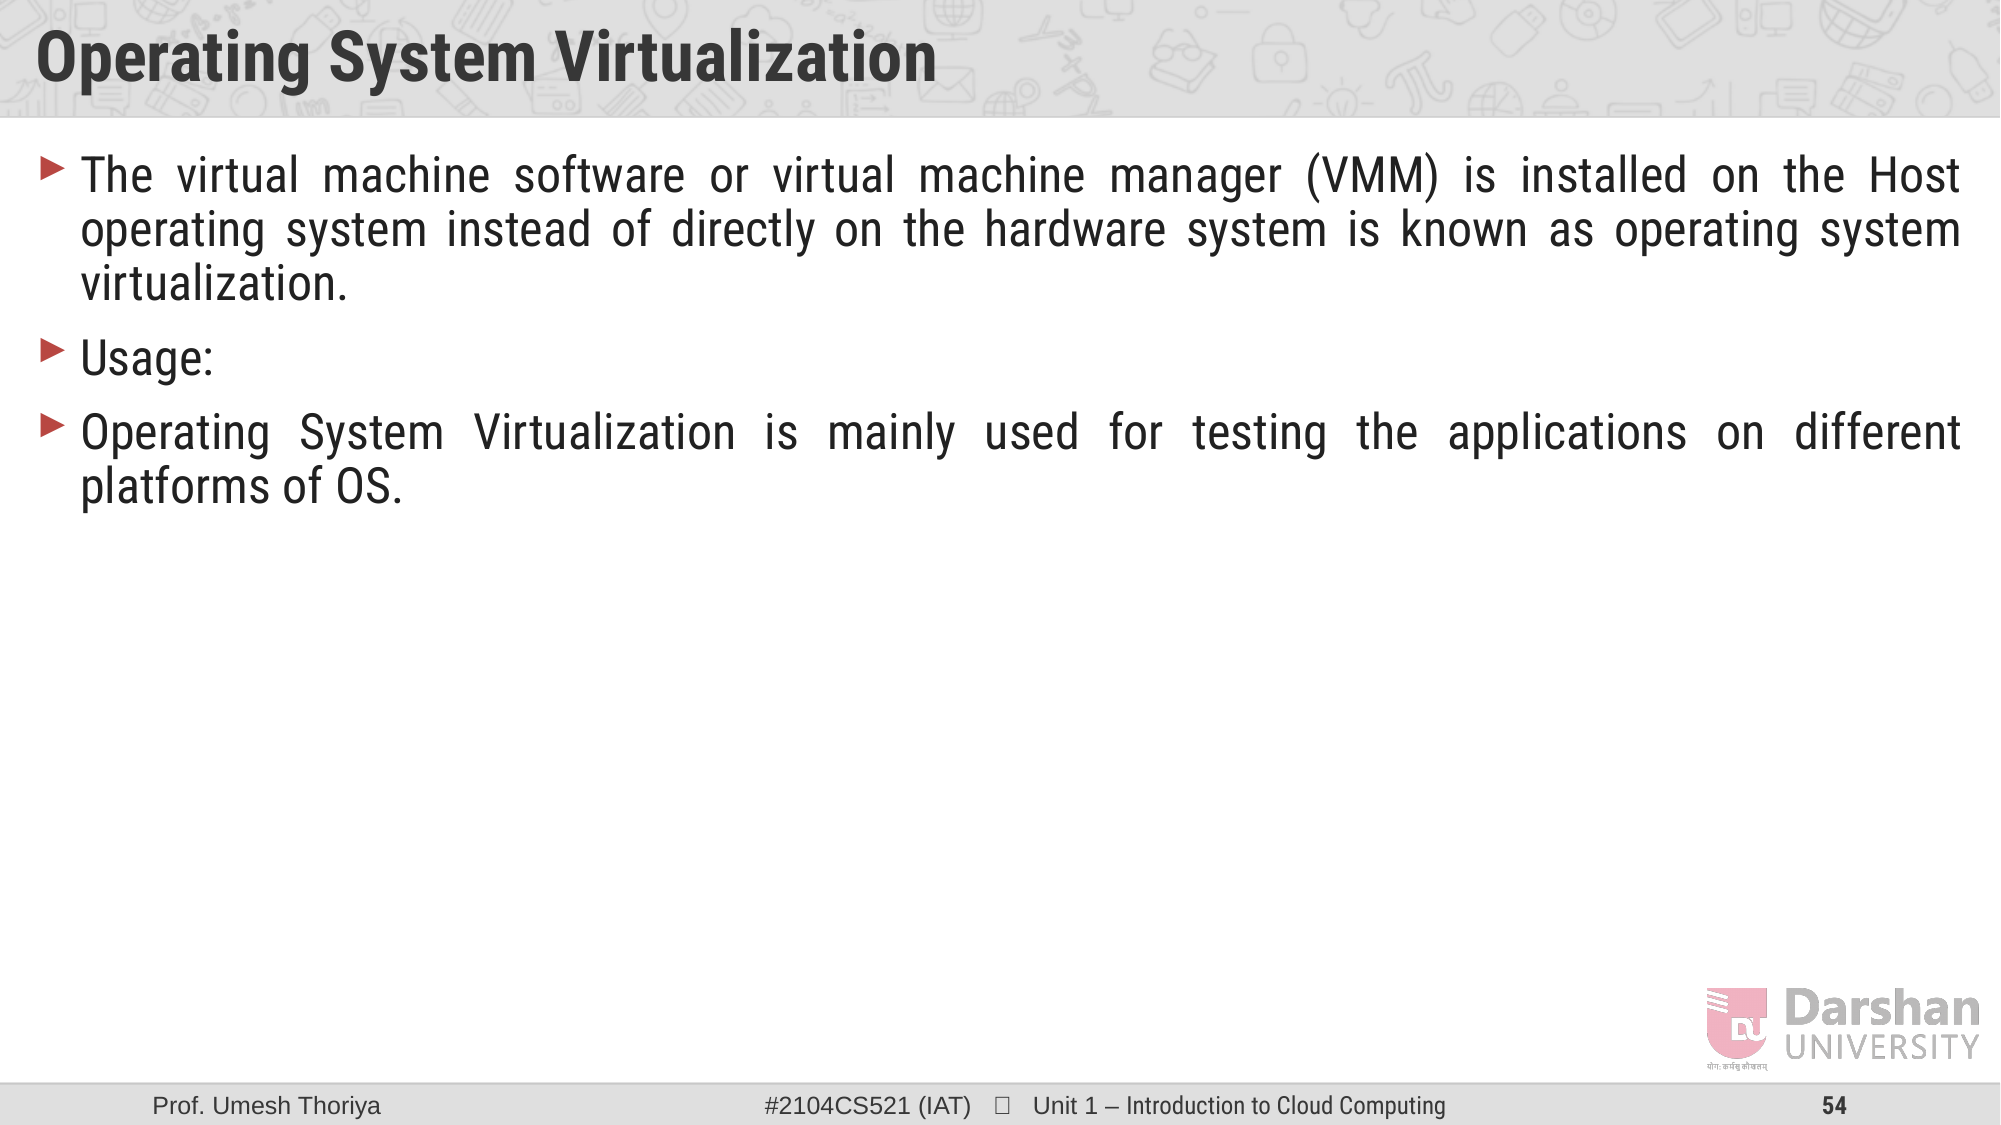

# Operating System Virtualization
The virtual machine software or virtual machine manager (VMM) is installed on the Host operating system instead of directly on the hardware system is known as operating system virtualization.
Usage:
Operating System Virtualization is mainly used for testing the applications on different platforms of OS.